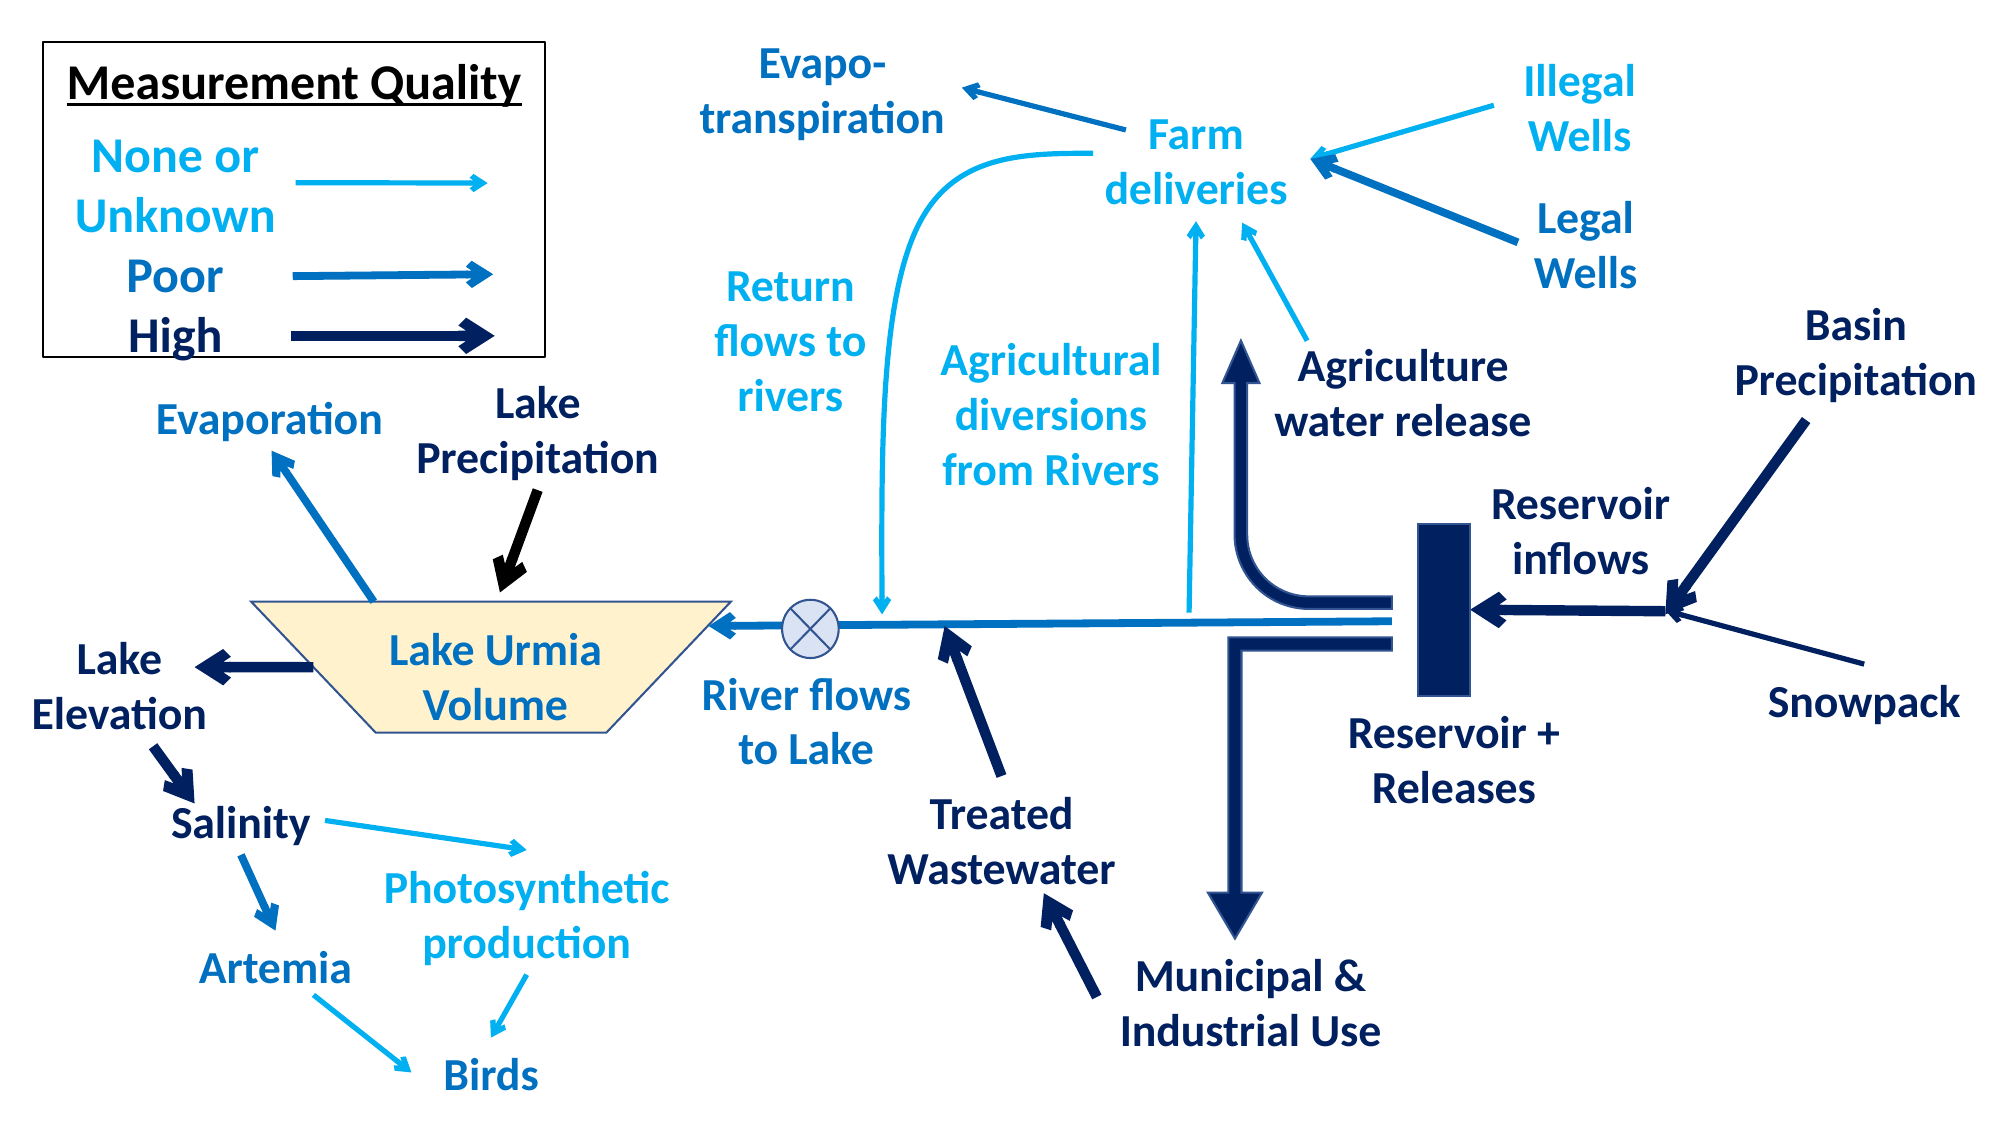

Evapo-transpiration
Measurement Quality

None or Unknown
Poor
High
Illegal Wells
Farm deliveries

Legal Wells
Return flows to rivers
Basin Precipitation
Agricultural diversions from Rivers
Agriculture water release
Lake Precipitation
Evaporation

Reservoir inflows

Lake Urmia Volume
Lake Elevation

River flows to Lake
Snowpack
Reservoir + Releases
Treated Wastewater
Salinity
Photosynthetic production
Artemia
Municipal & Industrial Use
Birds